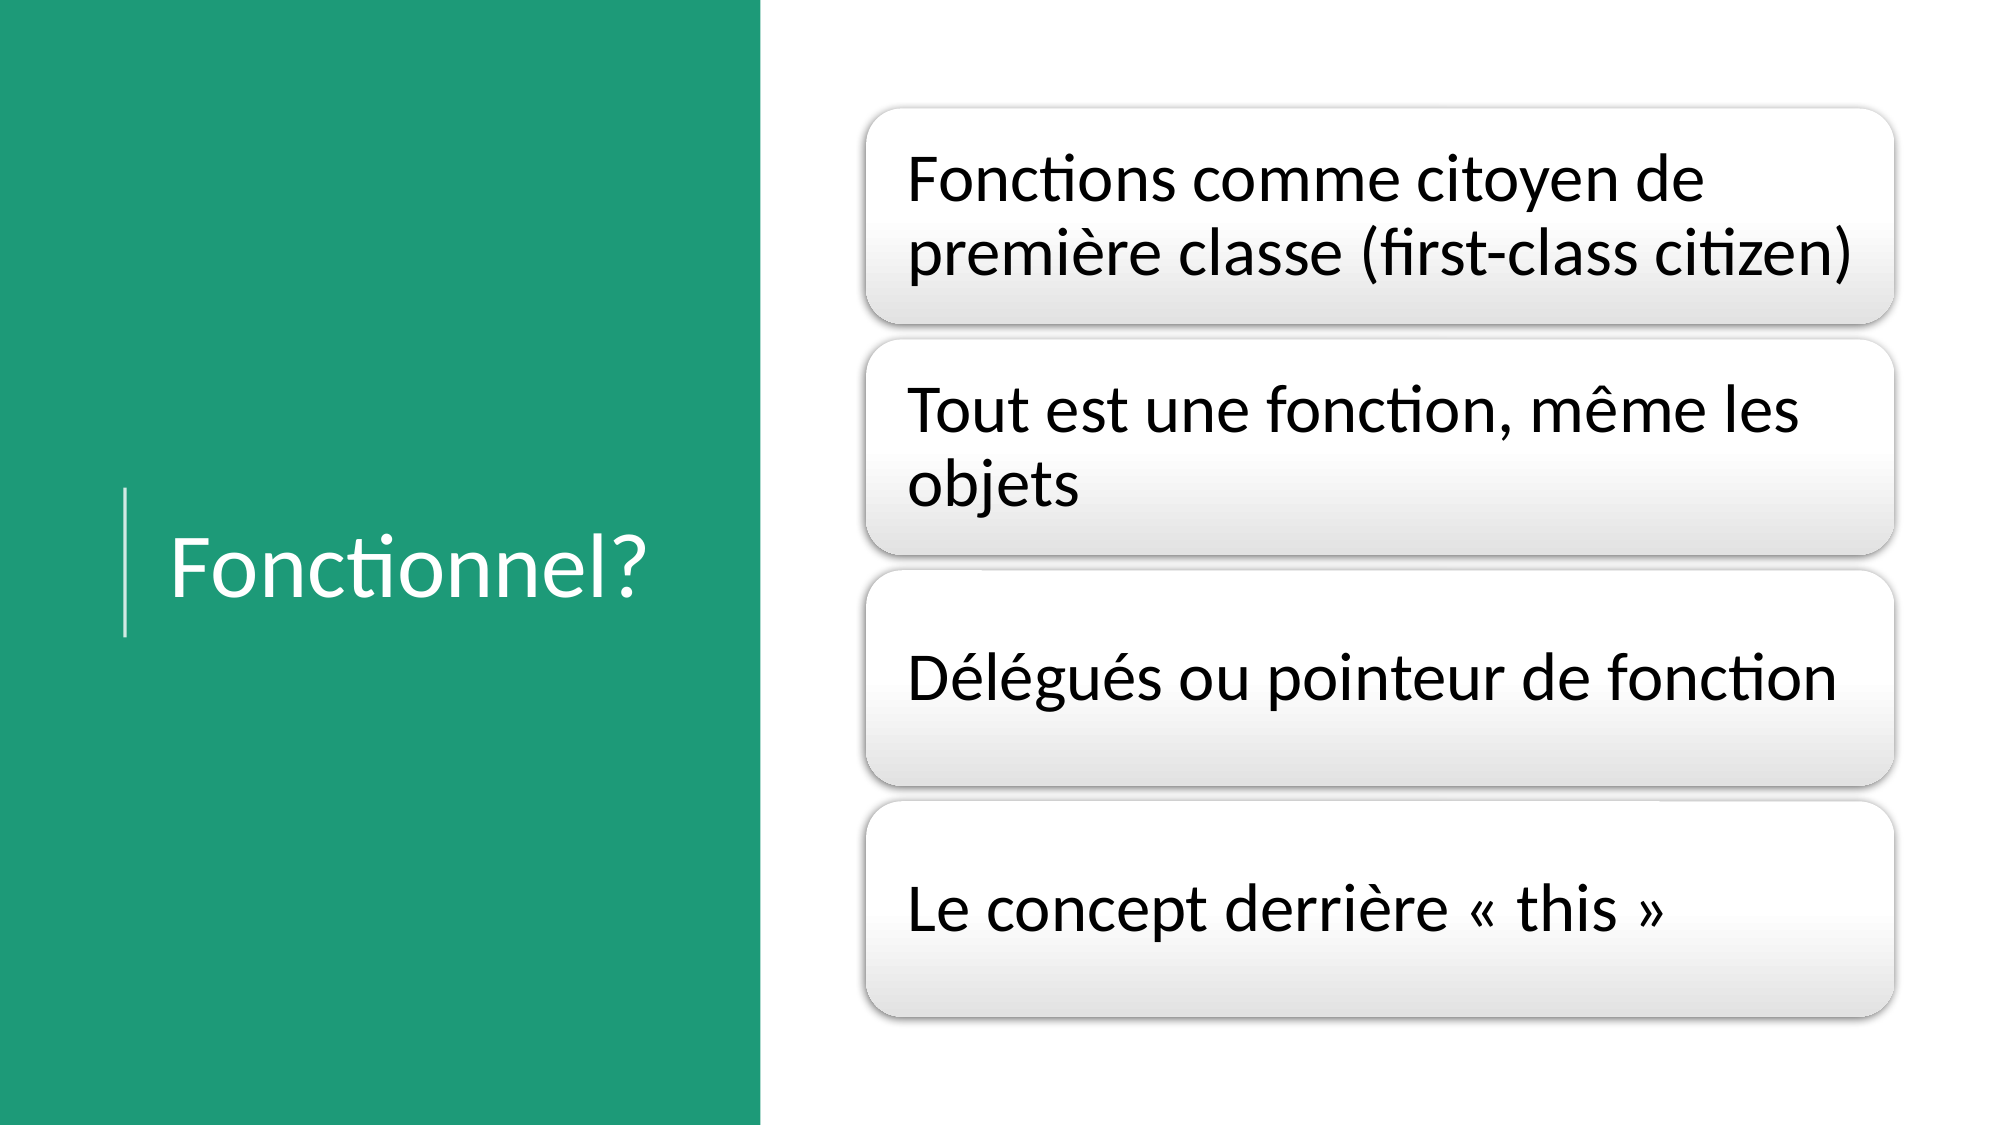

Fonctions comme citoyen de première classe (first-class citizen)
Tout est une fonction, même les objets
Délégués ou pointeur de fonction
Le concept derrière « this »
# Fonctionnel?